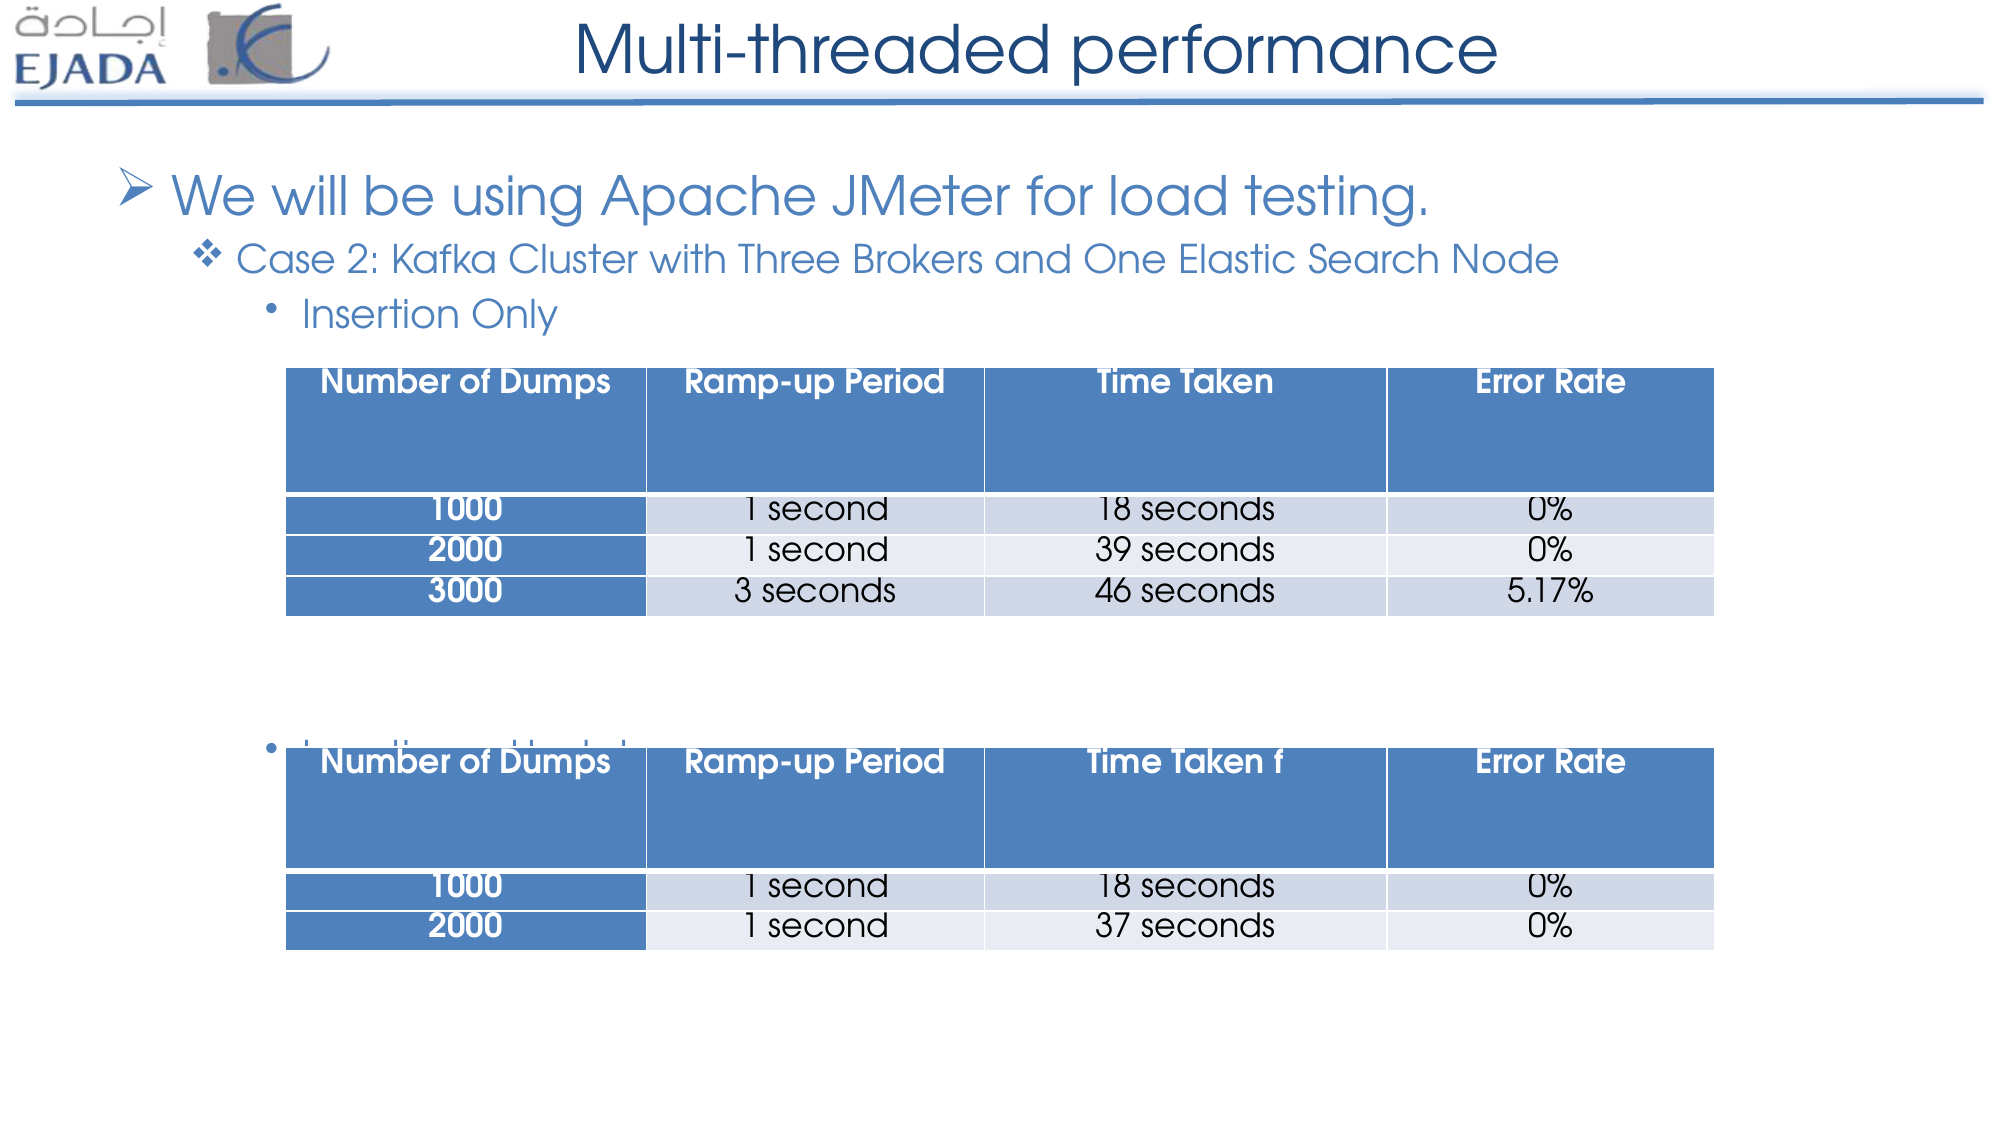

# Multi-threaded performance
We will be using Apache JMeter for load testing.
Case 2: Kafka Cluster with Three Brokers and One Elastic Search Node
Insertion Only

Insertion + Update
The number of dumps/sec are separated into half for update and half for insertion

| Number of Dumps | Ramp-up Period | Time Taken | Error Rate |
| --- | --- | --- | --- |
| 1000 | 1 second | 18 seconds | 0% |
| 2000 | 1 second | 39 seconds | 0% |
| 3000 | 3 seconds | 46 seconds | 5.17% |
| Number of Dumps | Ramp-up Period | Time Taken f | Error Rate |
| --- | --- | --- | --- |
| 1000 | 1 second | 18 seconds | 0% |
| 2000 | 1 second | 37 seconds | 0% |